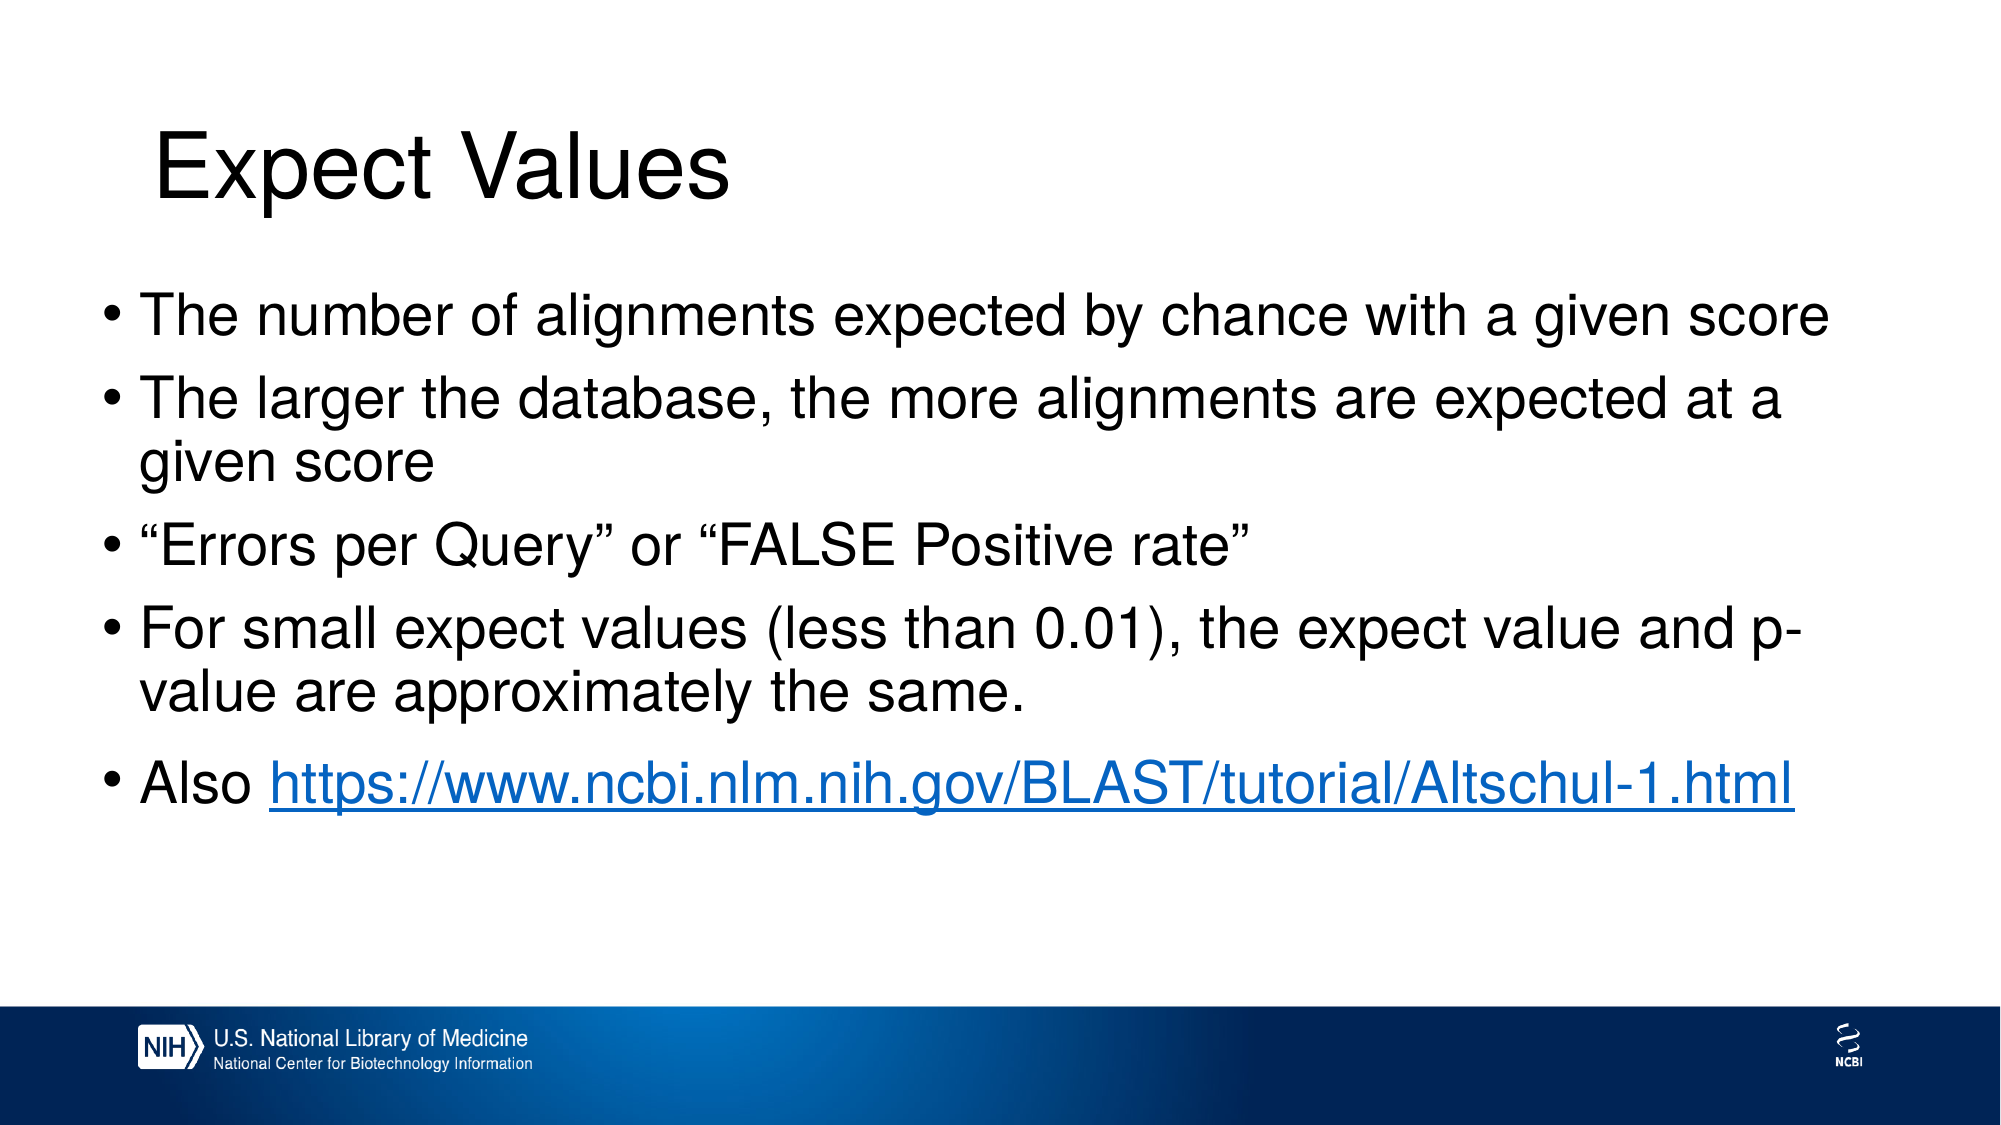

# Expect Values
The number of alignments expected by chance with a given score
The larger the database, the more alignments are expected at a given score
“Errors per Query” or “FALSE Positive rate”
For small expect values (less than 0.01), the expect value and p-value are approximately the same.
Also https://www.ncbi.nlm.nih.gov/BLAST/tutorial/Altschul-1.html